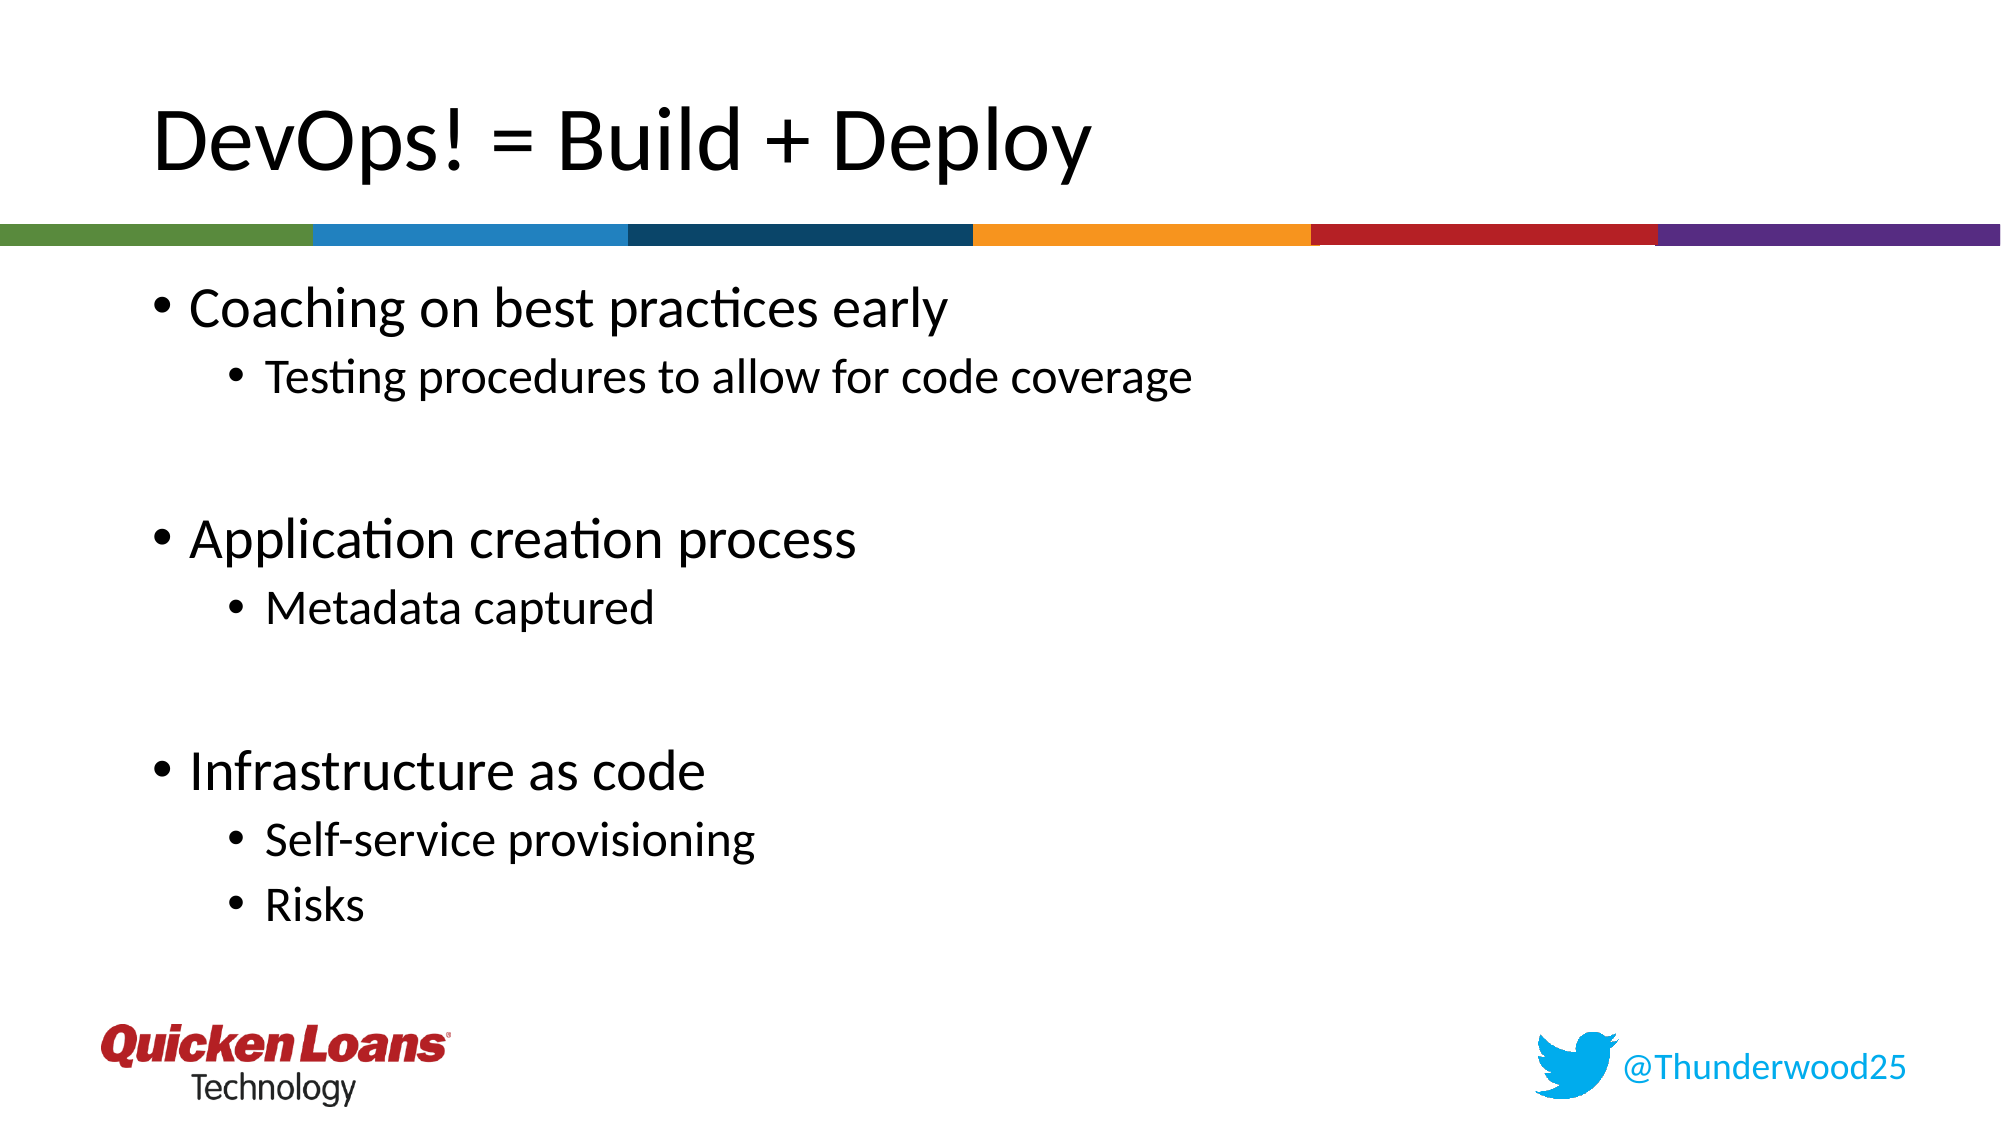

# DevOps! = Build + Deploy
Coaching on best practices early
Testing procedures to allow for code coverage

Application creation process
Metadata captured

Infrastructure as code
Self-service provisioning
Risks